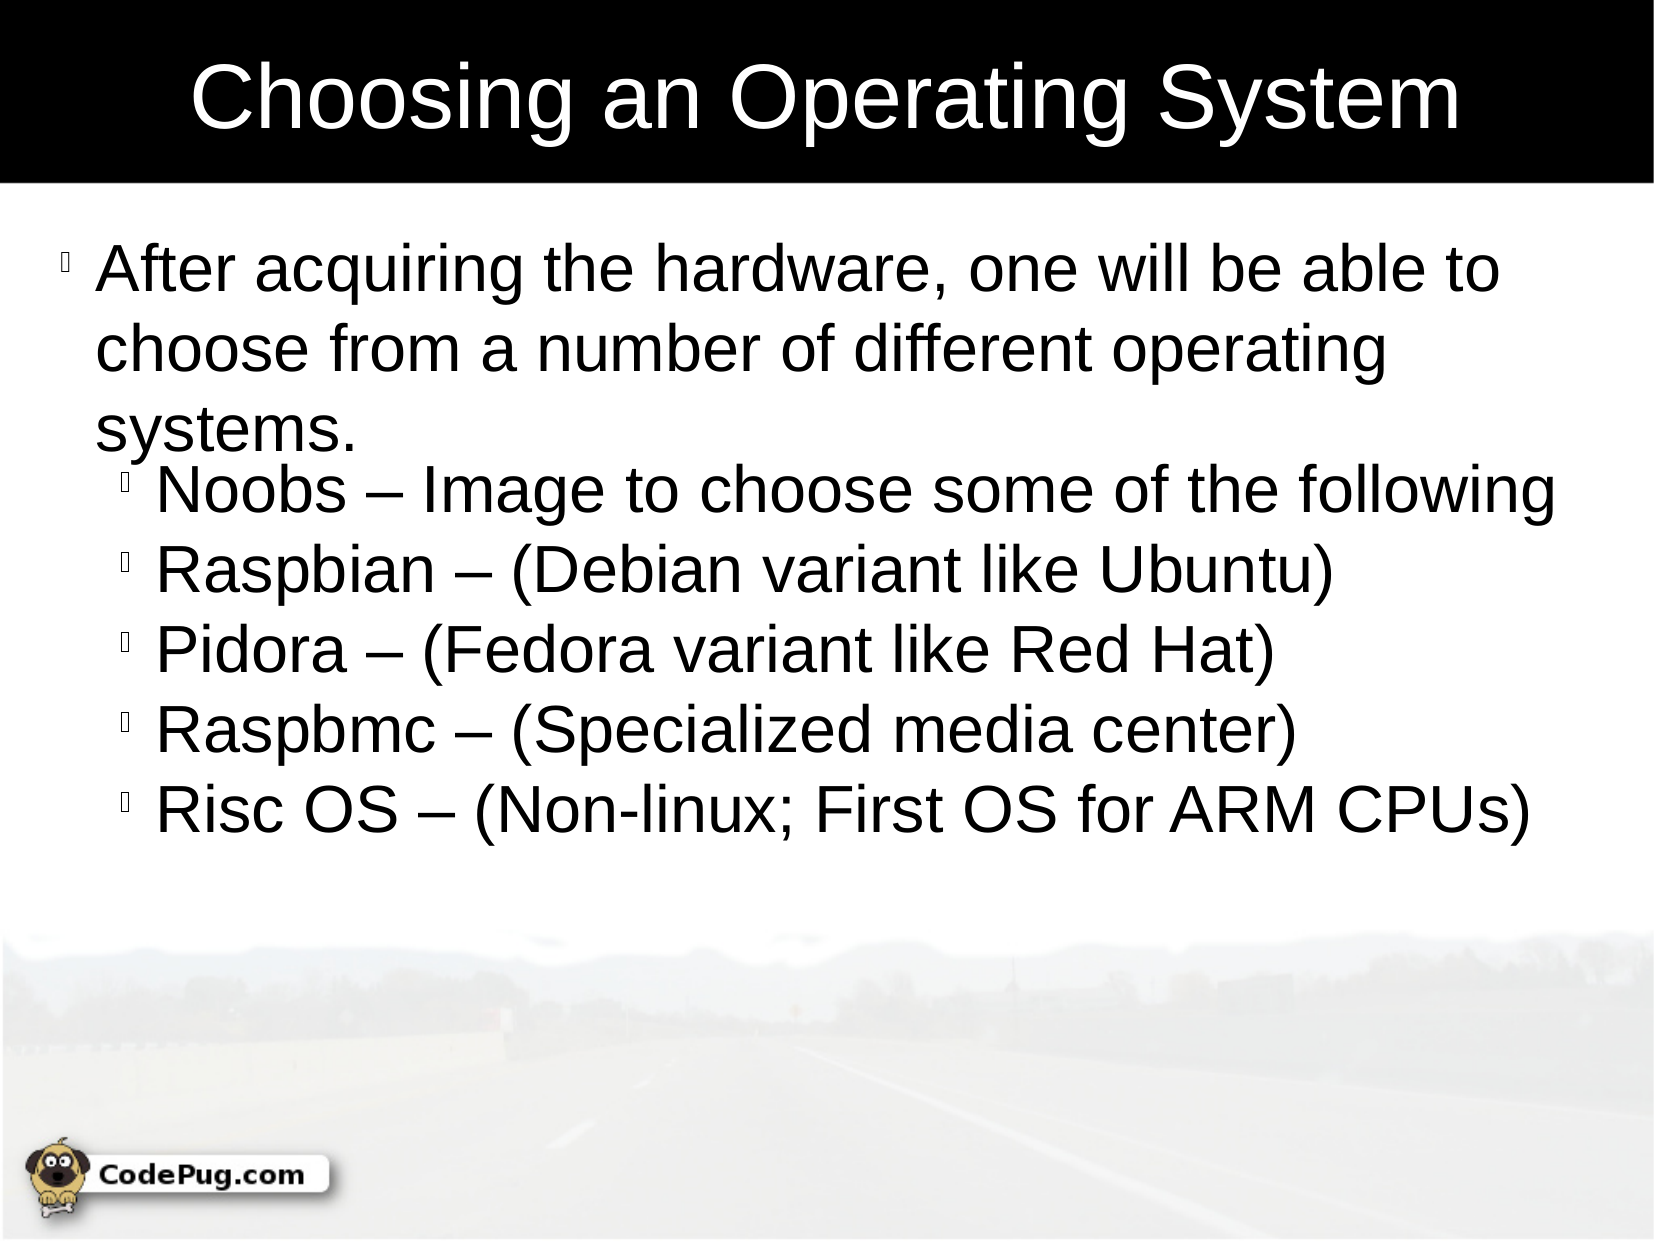

Choosing an Operating System
After acquiring the hardware, one will be able to choose from a number of different operating systems.
Noobs – Image to choose some of the following
Raspbian – (Debian variant like Ubuntu)
Pidora – (Fedora variant like Red Hat)
Raspbmc – (Specialized media center)
Risc OS – (Non-linux; First OS for ARM CPUs)